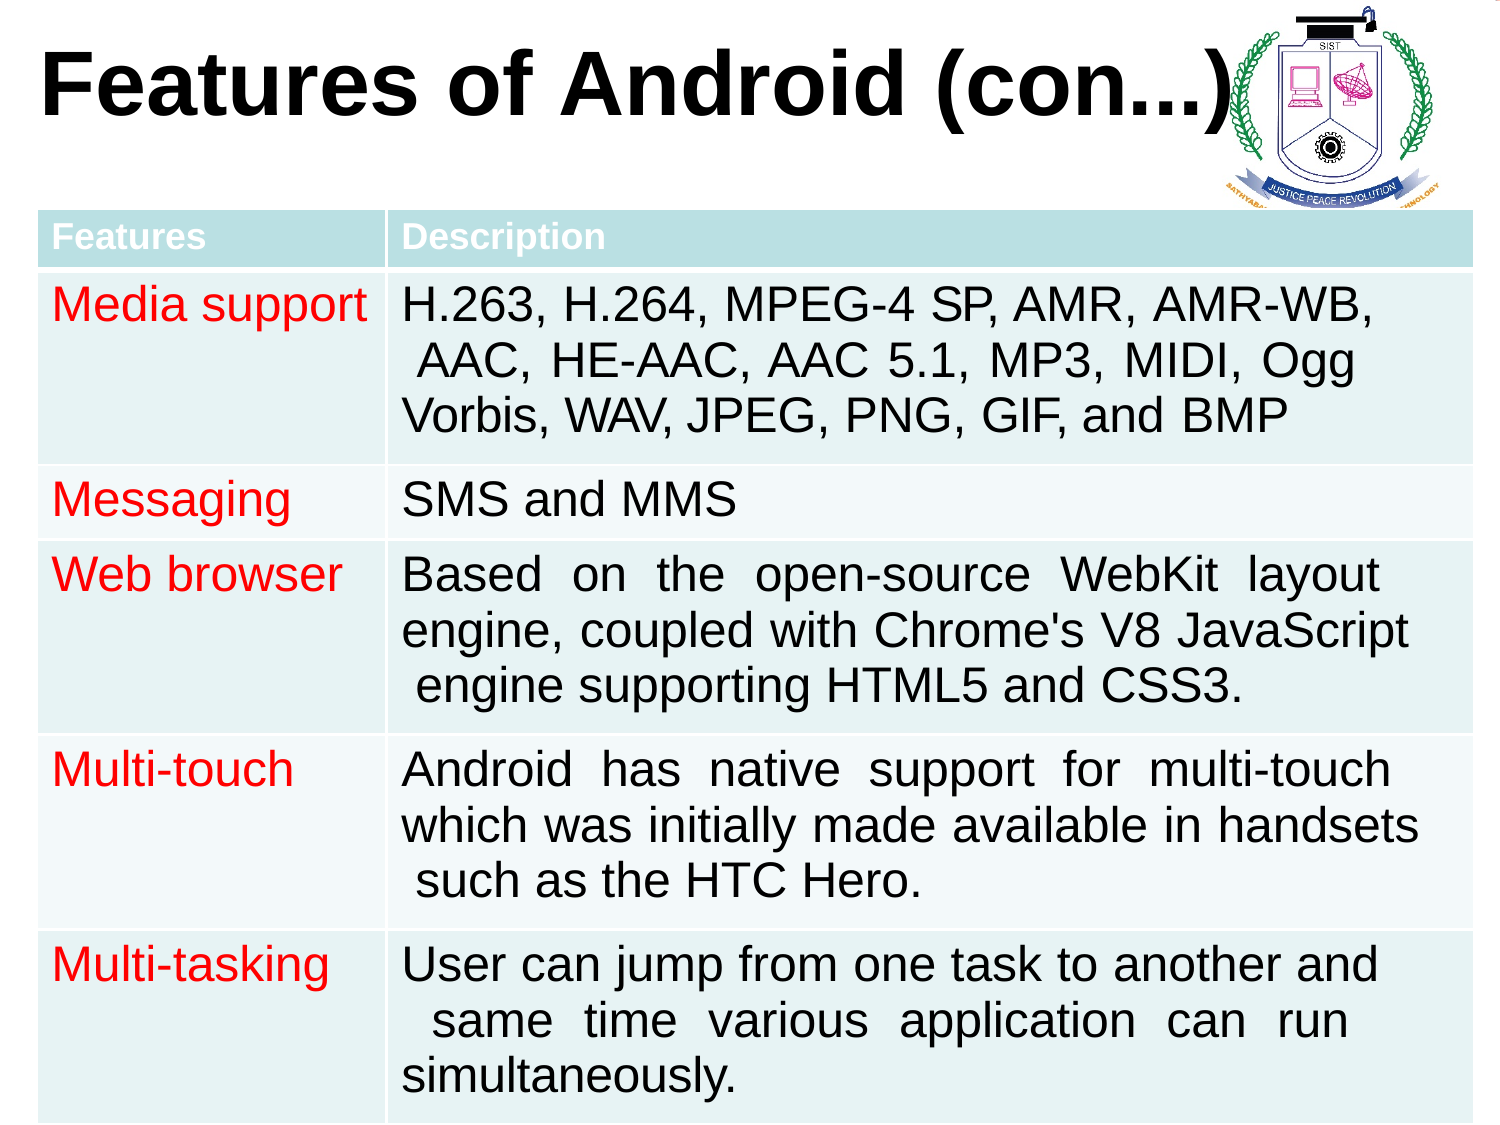

# Features of Android (con...)
| Features | Description |
| --- | --- |
| Media support | H.263, H.264, MPEG-4 SP, AMR, AMR-WB, AAC, HE-AAC, AAC 5.1, MP3, MIDI, Ogg Vorbis, WAV, JPEG, PNG, GIF, and BMP |
| Messaging | SMS and MMS |
| Web browser | Based on the open-source WebKit layout engine, coupled with Chrome's V8 JavaScript engine supporting HTML5 and CSS3. |
| Multi-touch | Android has native support for multi-touch which was initially made available in handsets such as the HTC Hero. |
| Multi-tasking | User can jump from one task to another and same time various application can run simultaneously. |
69